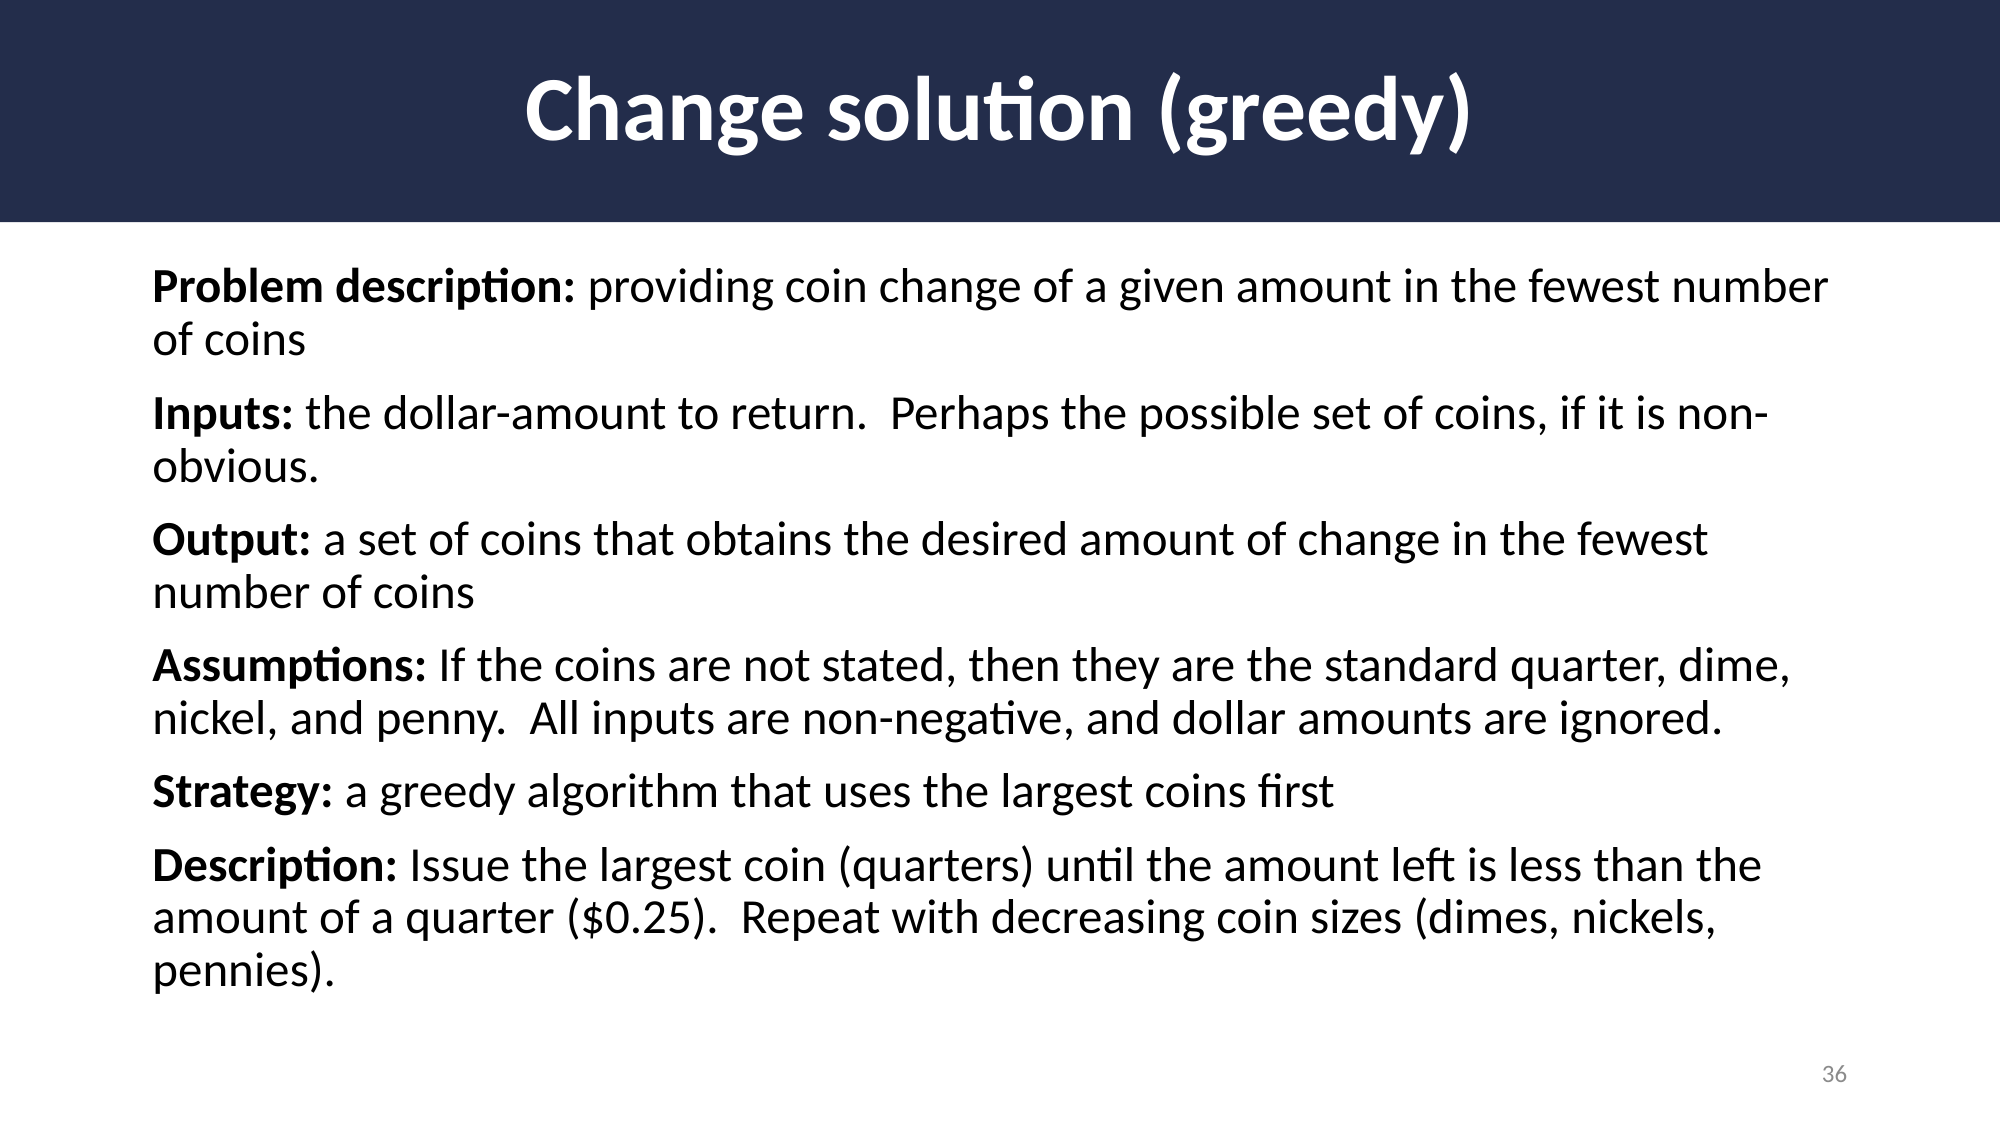

# Change solution (greedy)
Problem description: providing coin change of a given amount in the fewest number of coins
Inputs: the dollar-amount to return.  Perhaps the possible set of coins, if it is non-obvious.
Output: a set of coins that obtains the desired amount of change in the fewest number of coins
Assumptions: If the coins are not stated, then they are the standard quarter, dime, nickel, and penny.  All inputs are non-negative, and dollar amounts are ignored.
Strategy: a greedy algorithm that uses the largest coins first
Description: Issue the largest coin (quarters) until the amount left is less than the amount of a quarter ($0.25).  Repeat with decreasing coin sizes (dimes, nickels, pennies).
36